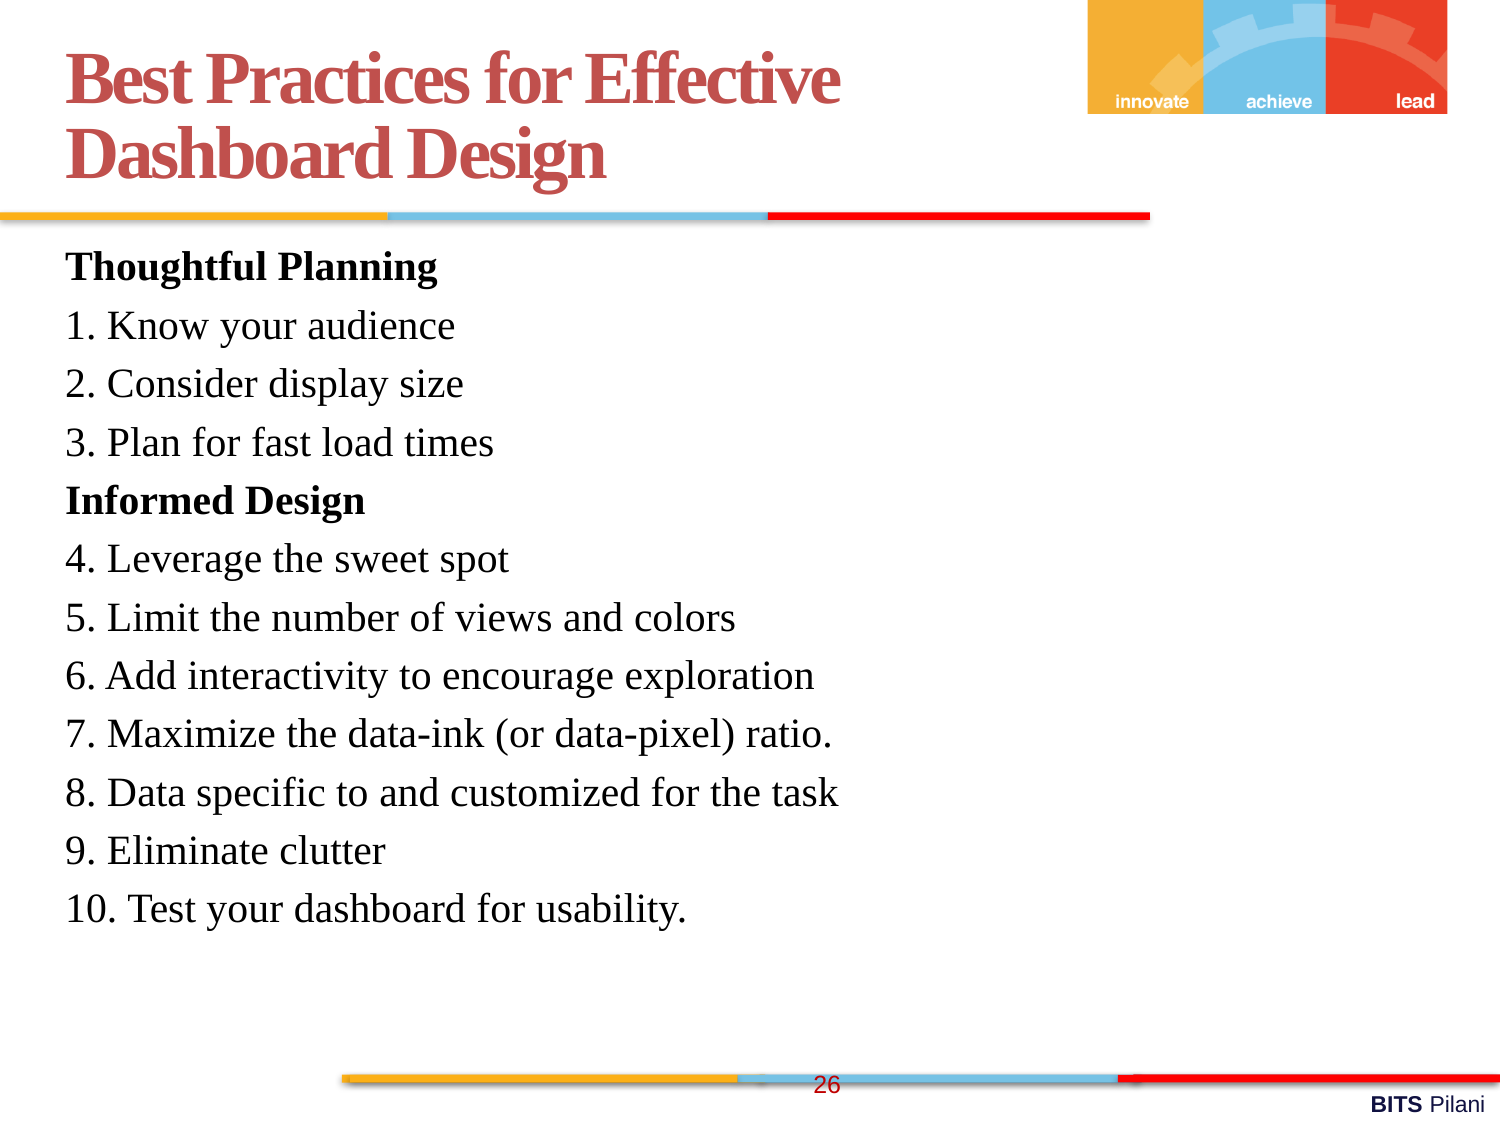

Best Practices for Effective Dashboard Design
Thoughtful Planning
1. Know your audience
2. Consider display size
3. Plan for fast load times
Informed Design
4. Leverage the sweet spot
5. Limit the number of views and colors
6. Add interactivity to encourage exploration
7. Maximize the data-ink (or data-pixel) ratio.
8. Data specific to and customized for the task
9. Eliminate clutter
10. Test your dashboard for usability.
26